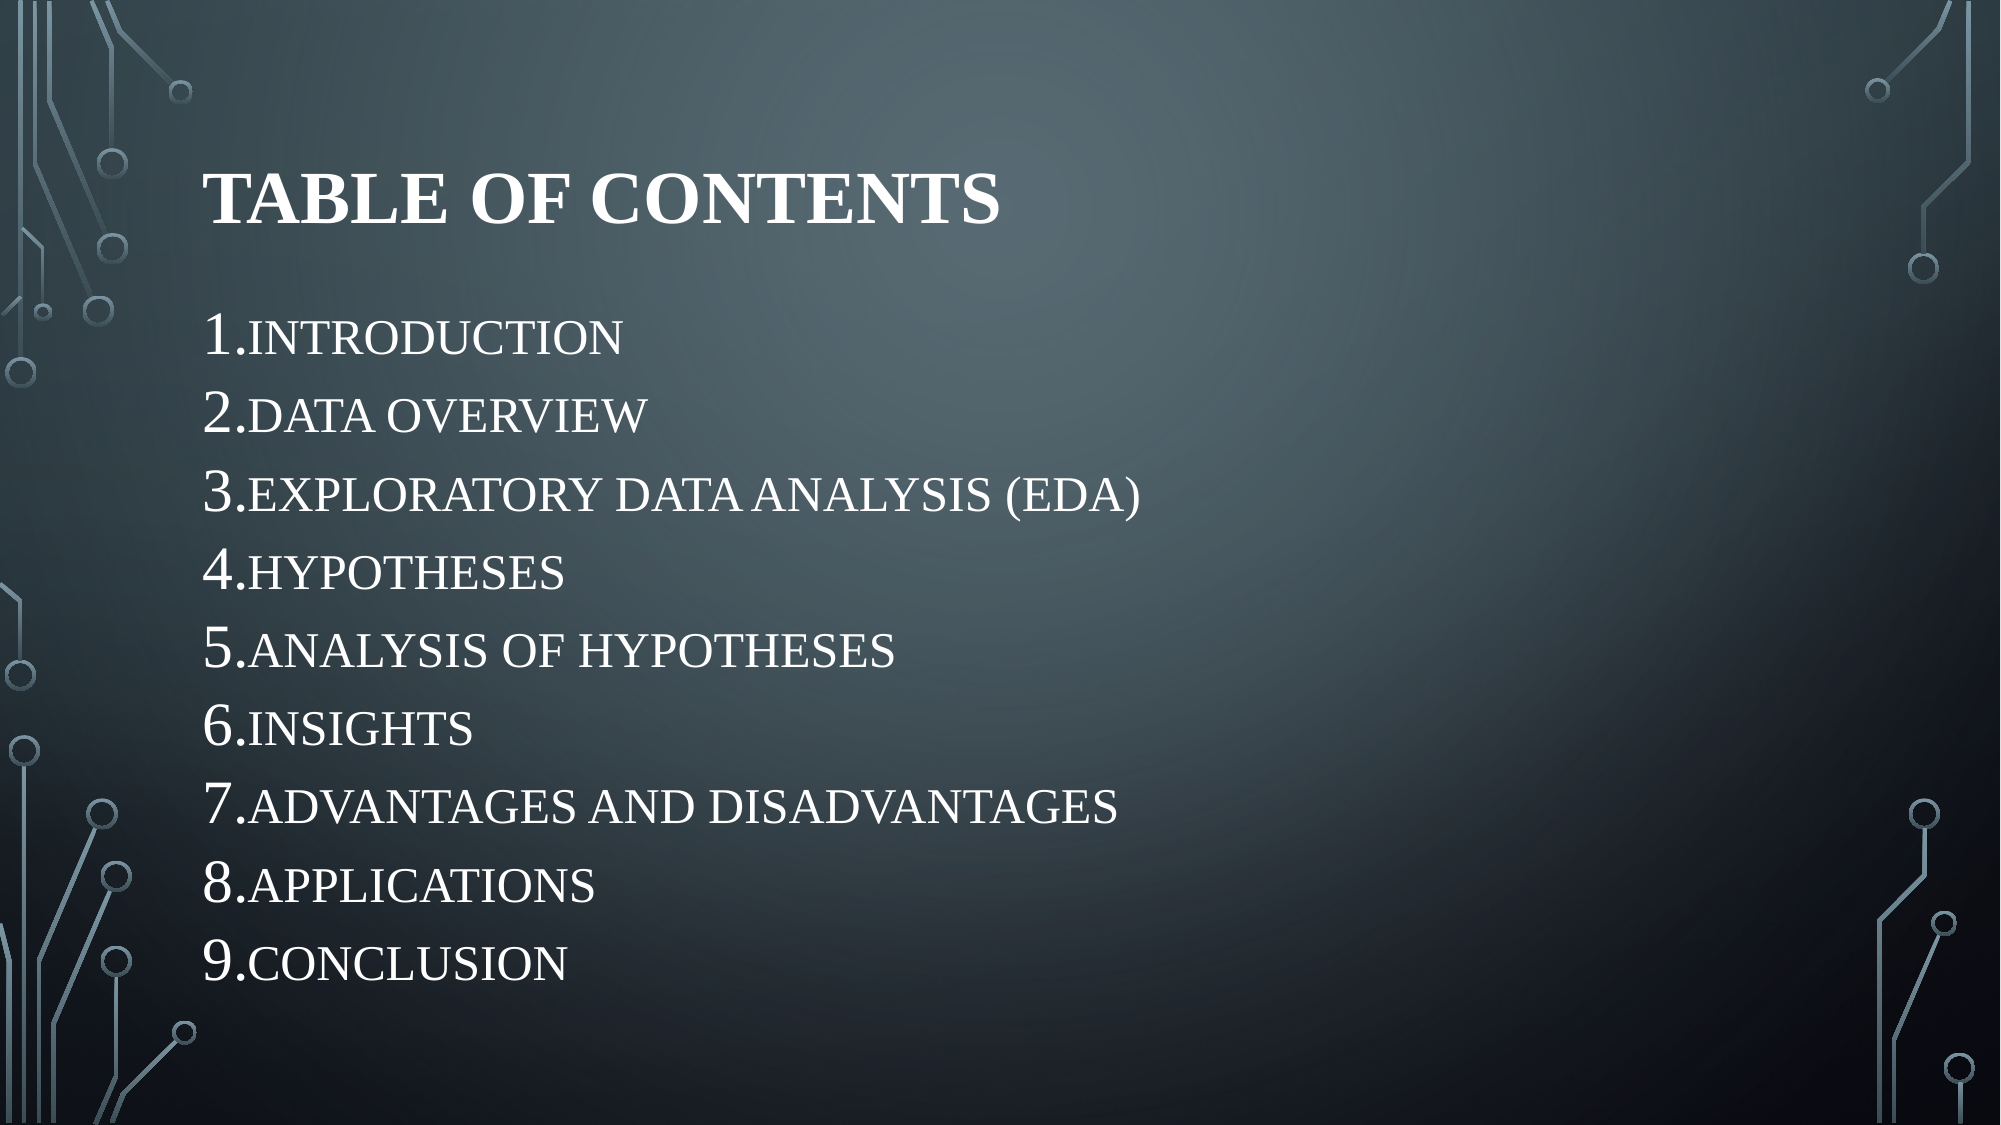

# TABLE OF CONTENTS
INTRODUCTION
DATA OVERVIEW
EXPLORATORY DATA ANALYSIS (EDA)
HYPOTHESES
ANALYSIS OF HYPOTHESES
INSIGHTS
ADVANTAGES AND DISADVANTAGES
APPLICATIONS
CONCLUSION